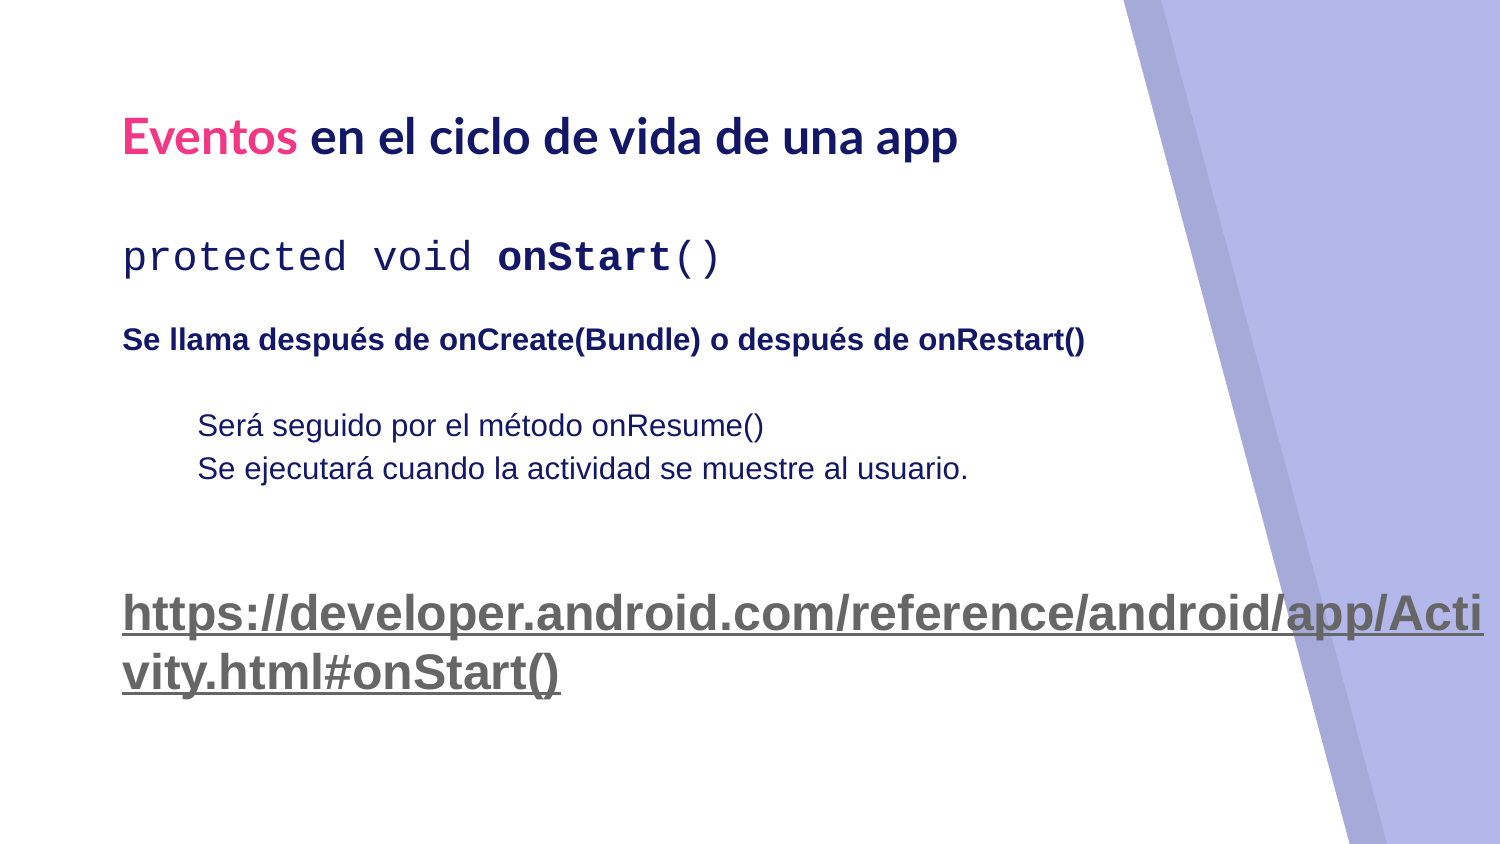

# Eventos en el ciclo de vida de una app
protected void onStart()

Se llama después de onCreate(Bundle) o después de onRestart()

Será seguido por el método onResume()
Se ejecutará cuando la actividad se muestre al usuario.

https://developer.android.com/reference/android/app/Activity.html#onStart()